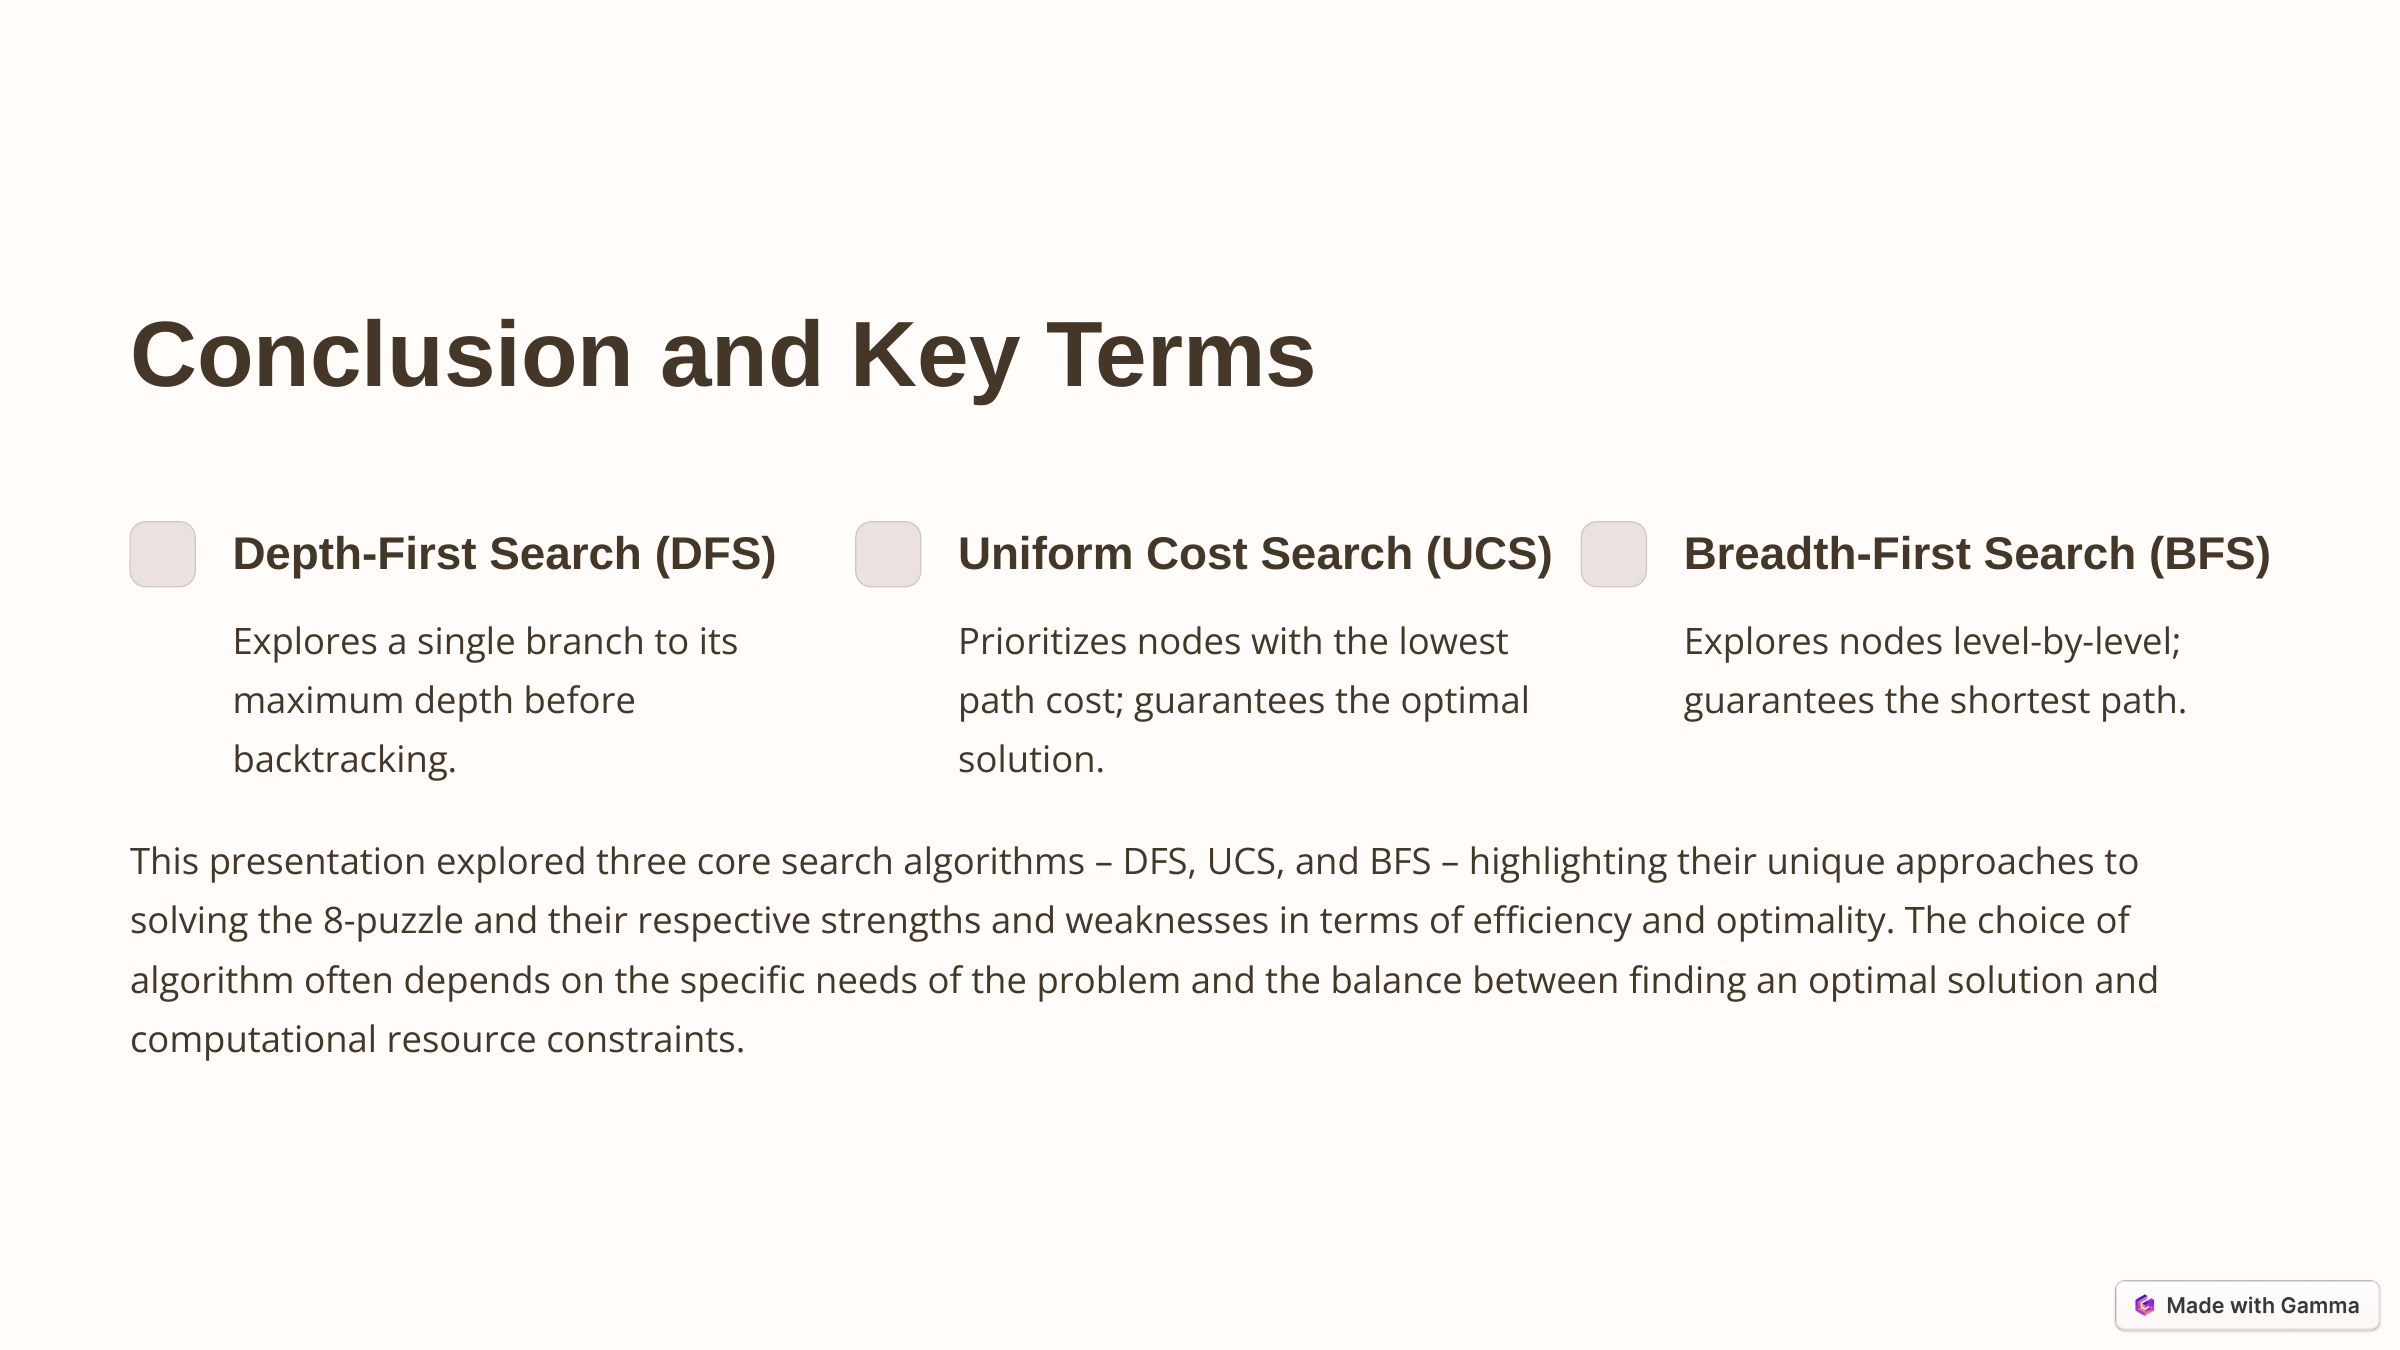

Conclusion and Key Terms

Depth-First Search (DFS)

Uniform Cost Search (UCS)

Breadth-First Search (BFS)
Explores a single branch to its maximum depth before backtracking.
Prioritizes nodes with the lowest path cost; guarantees the optimal solution.
Explores nodes level-by-level; guarantees the shortest path.
This presentation explored three core search algorithms – DFS, UCS, and BFS – highlighting their unique approaches to solving the 8-puzzle and their respective strengths and weaknesses in terms of efficiency and optimality. The choice of algorithm often depends on the specific needs of the problem and the balance between finding an optimal solution and computational resource constraints.